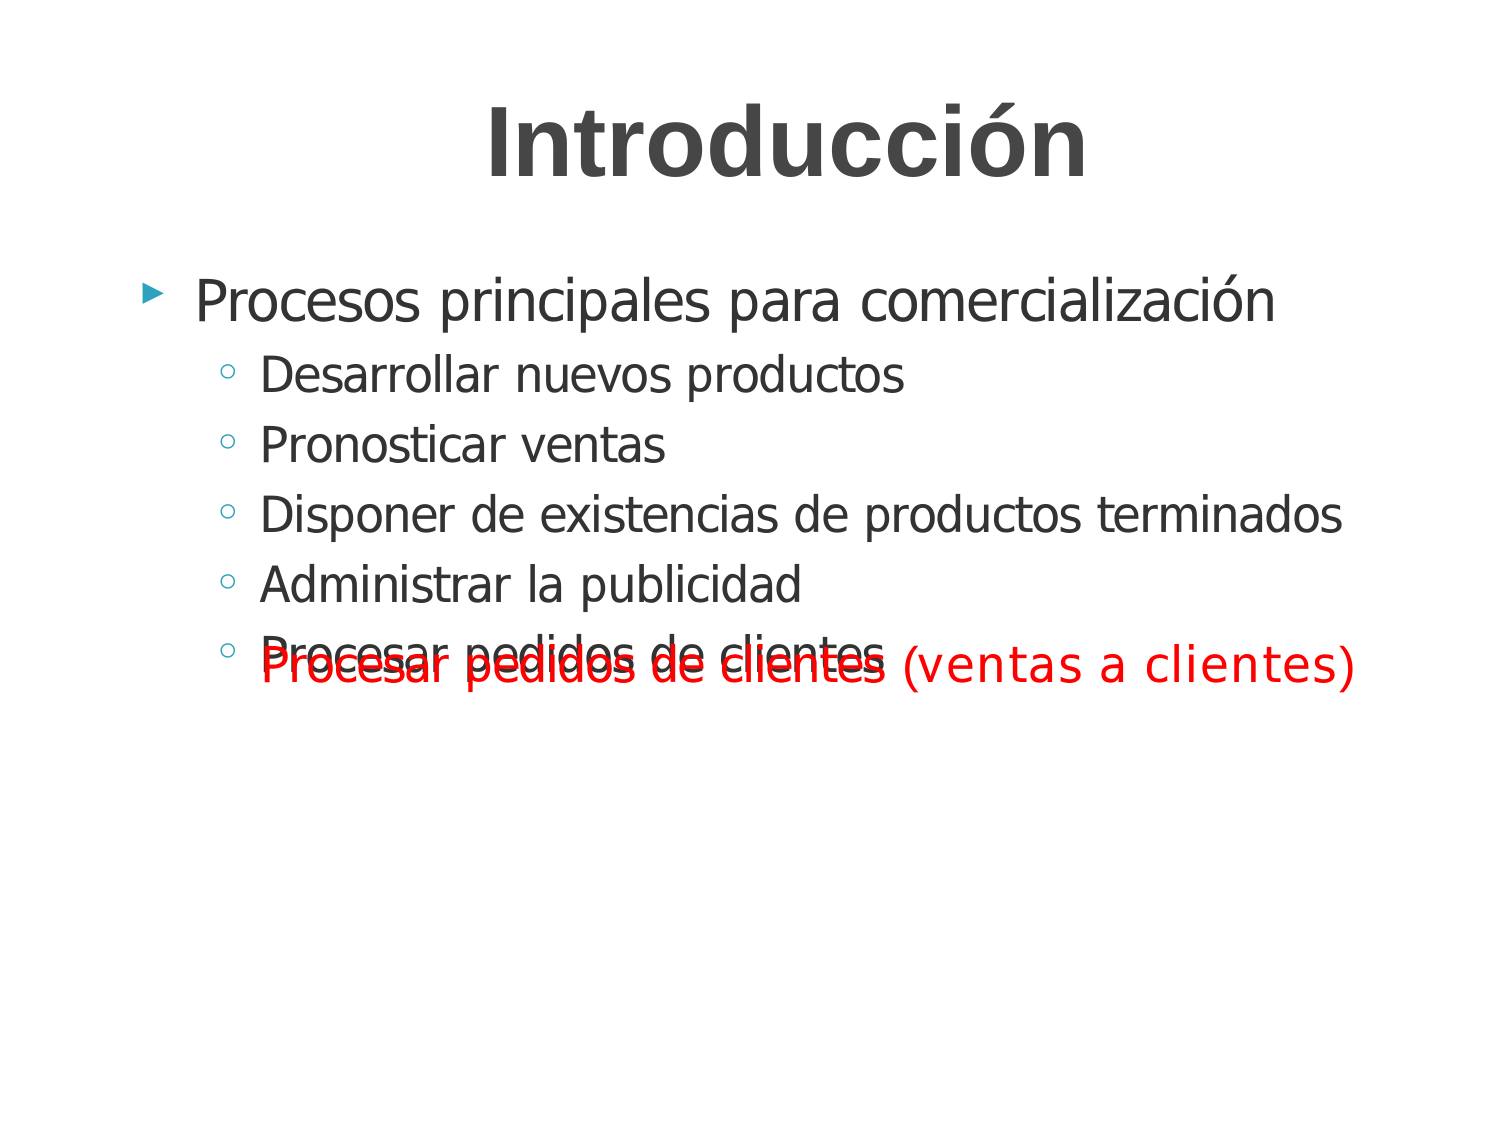

# Introducción
Procesos principales para comercialización
Desarrollar nuevos productos
Pronosticar ventas
Disponer de existencias de productos terminados
Administrar la publicidad
Procesar pedidos de clientes

Procesar pedidos de clientes (ventas a clientes)